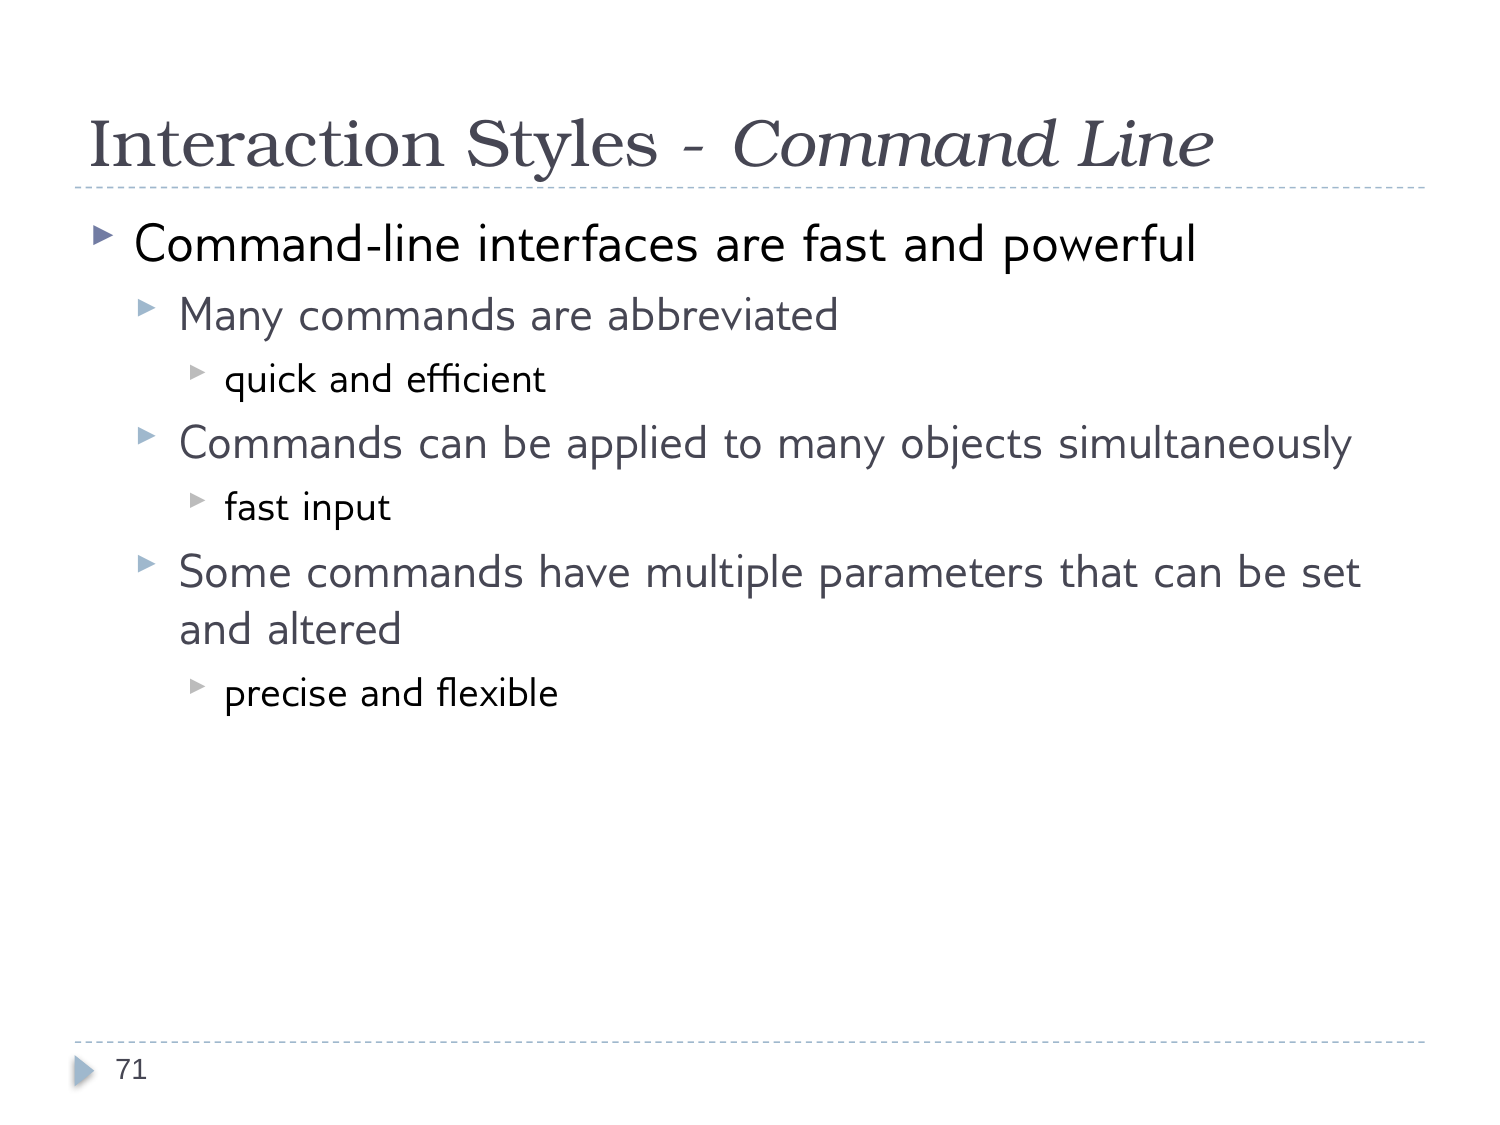

# Interaction Styles - Command Line
Command-line interfaces are fast and powerful
Many commands are abbreviated
quick and efficient
Commands can be applied to many objects simultaneously
fast input
Some commands have multiple parameters that can be set and altered
precise and flexible
71